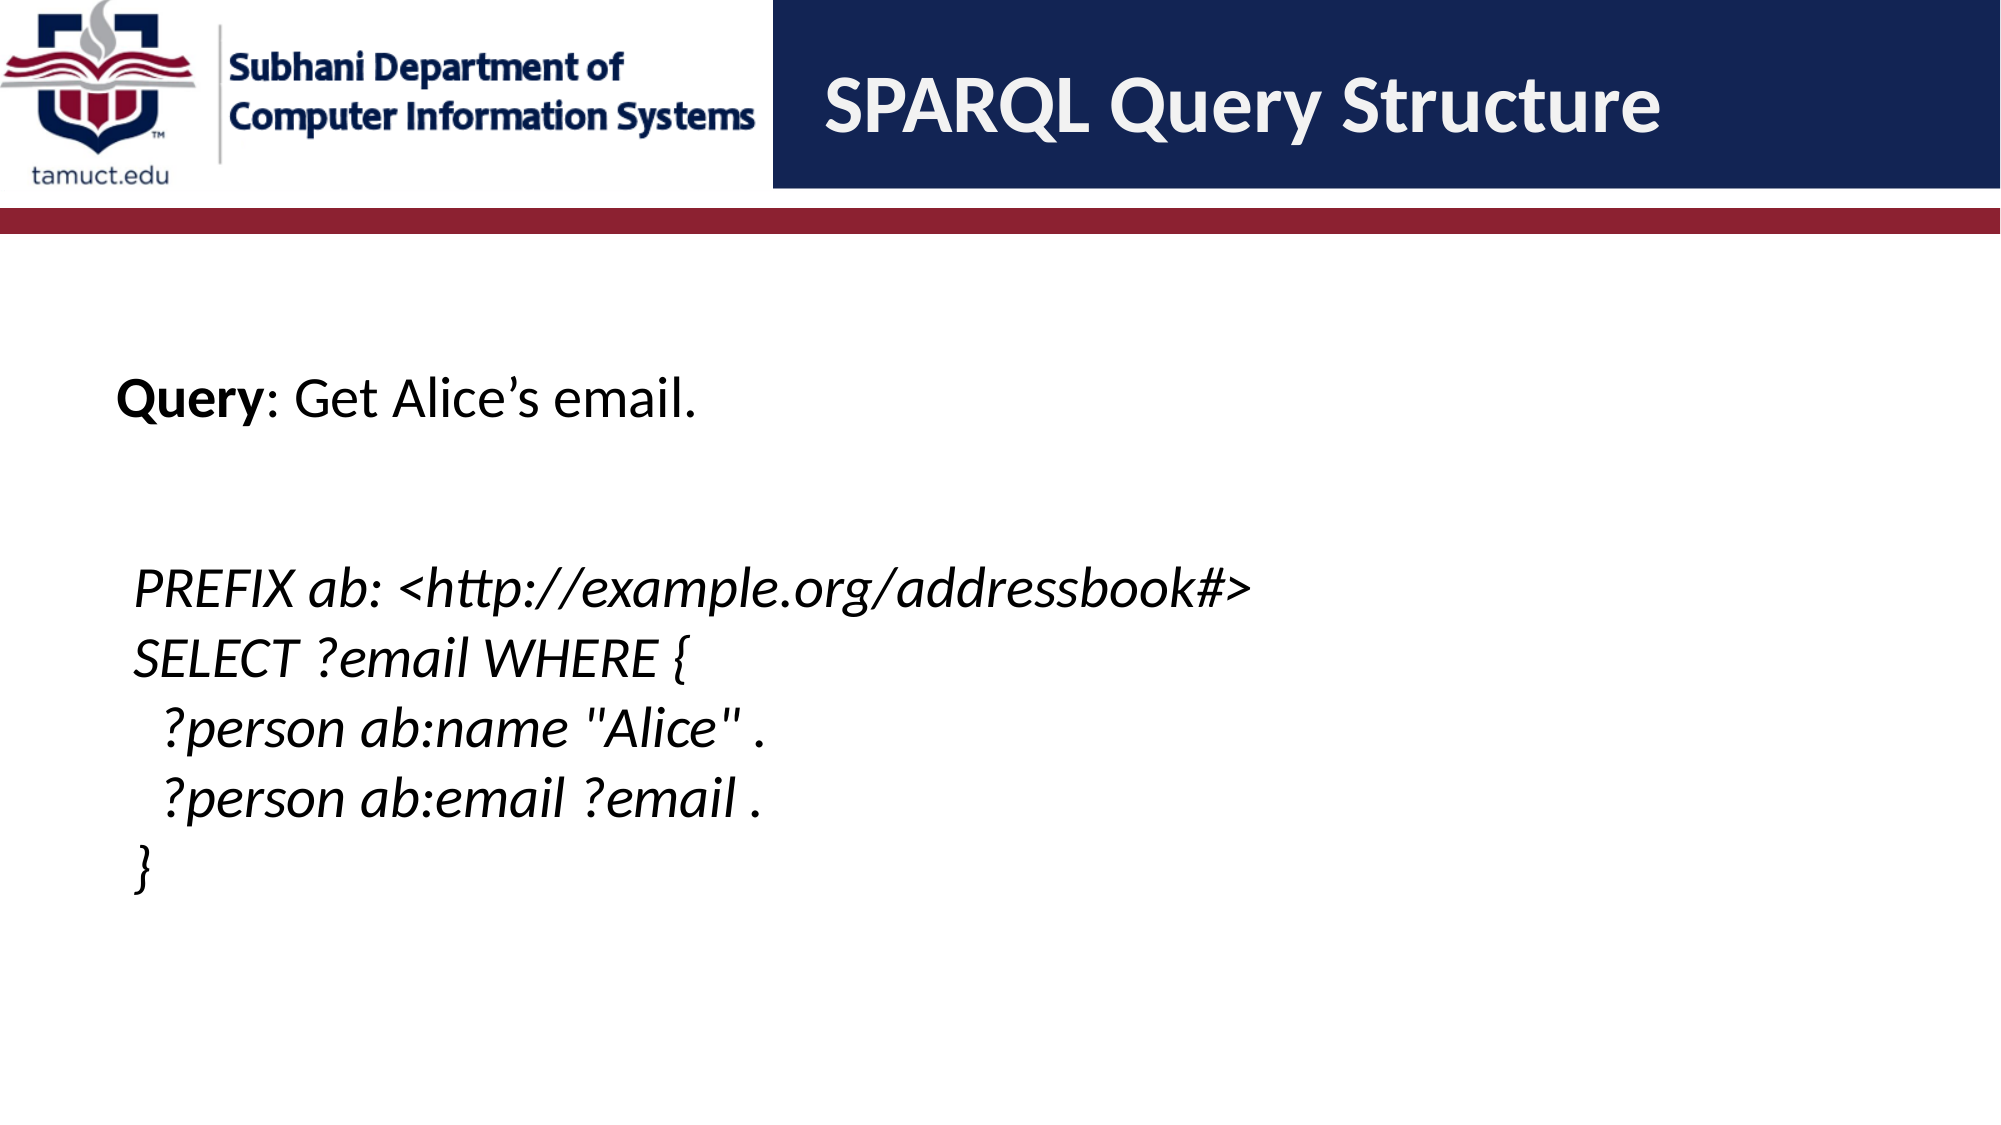

# SPARQL Query Structure
Query: Get Alice’s email.
PREFIX ab: <http://example.org/addressbook#>
SELECT ?email WHERE {
  ?person ab:name "Alice" .
  ?person ab:email ?email .
}